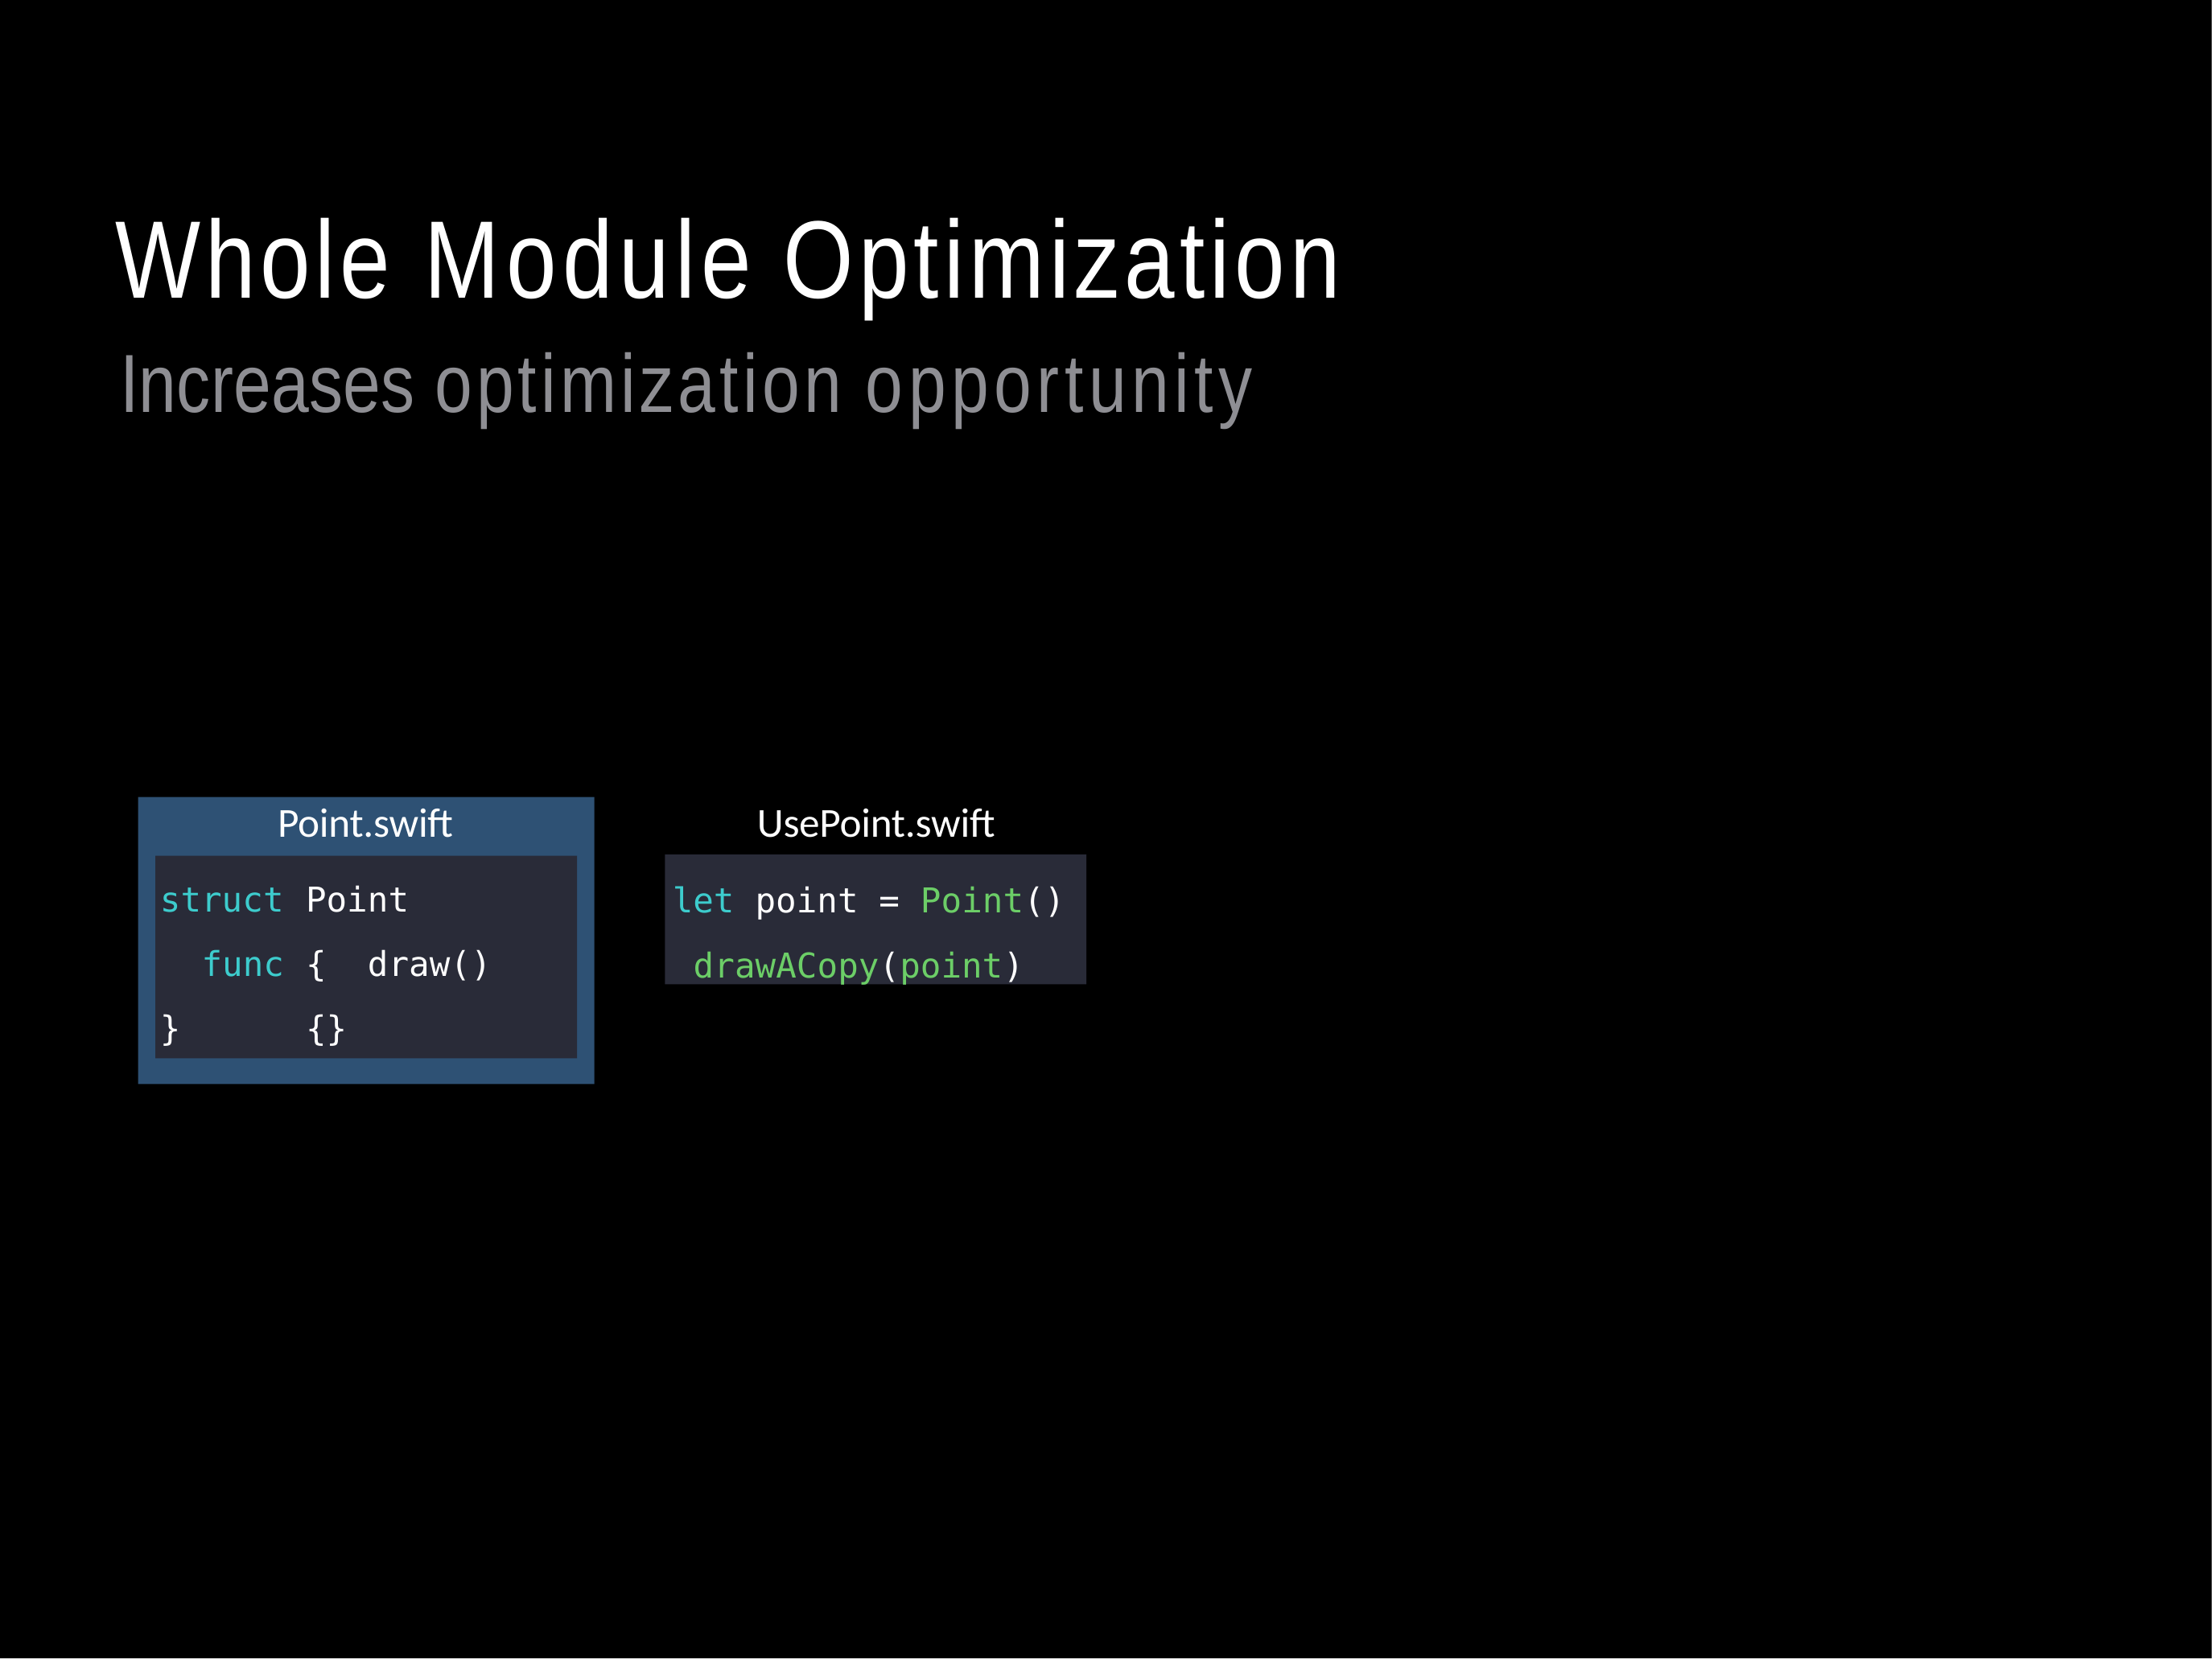

# Whole Module Optimization
Increases optimization opportunity
Point.swift	UsePoint.swift

Point {  draw() {}
let point = Point()  drawACopy(point)

struct
func
}